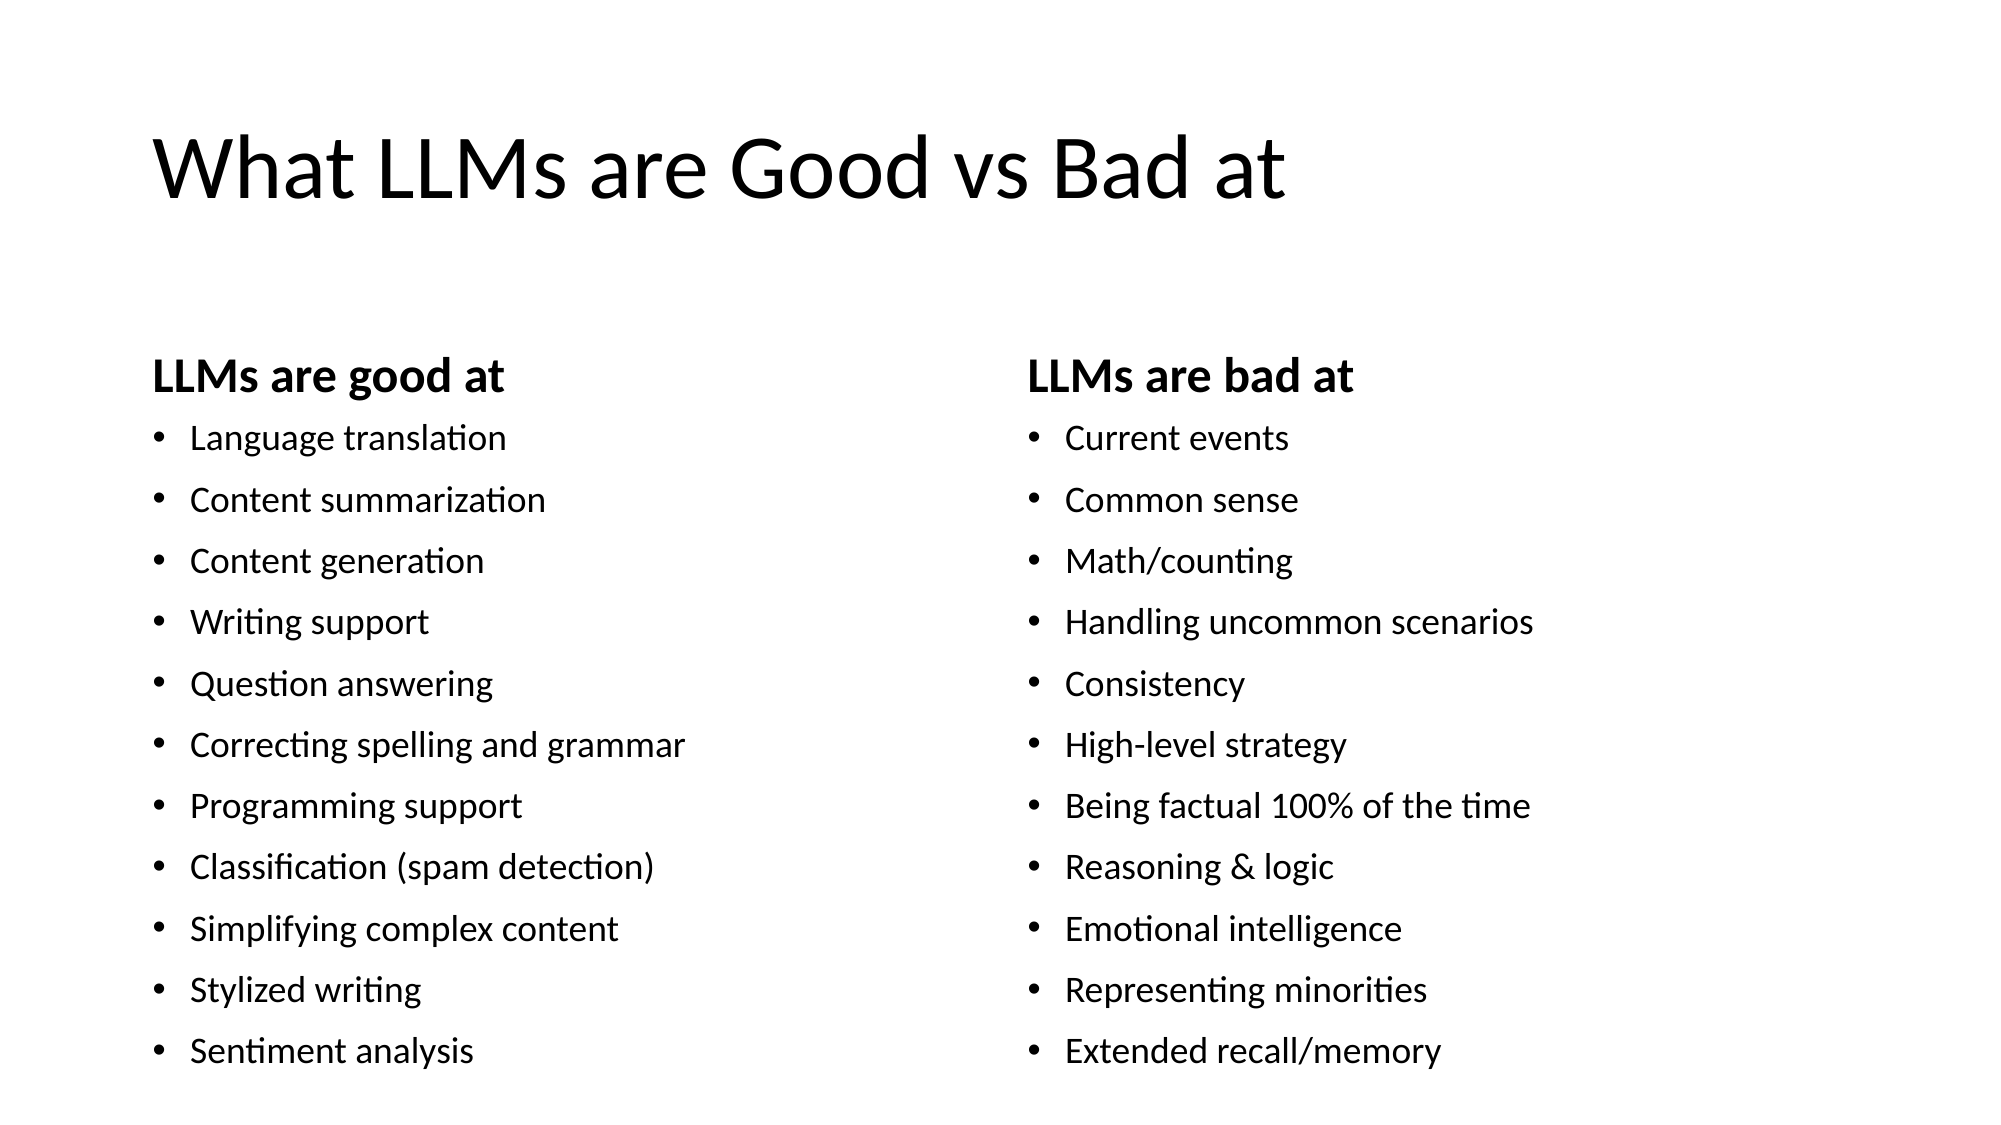

# What LLMs are Good vs Bad at
LLMs are good at
LLMs are bad at
Language translation
Content summarization
Content generation
Writing support
Question answering
Correcting spelling and grammar
Programming support
Classification (spam detection)
Simplifying complex content
Stylized writing
Sentiment analysis
Current events
Common sense
Math/counting
Handling uncommon scenarios
Consistency
High-level strategy
Being factual 100% of the time
Reasoning & logic
Emotional intelligence
Representing minorities
Extended recall/memory
71